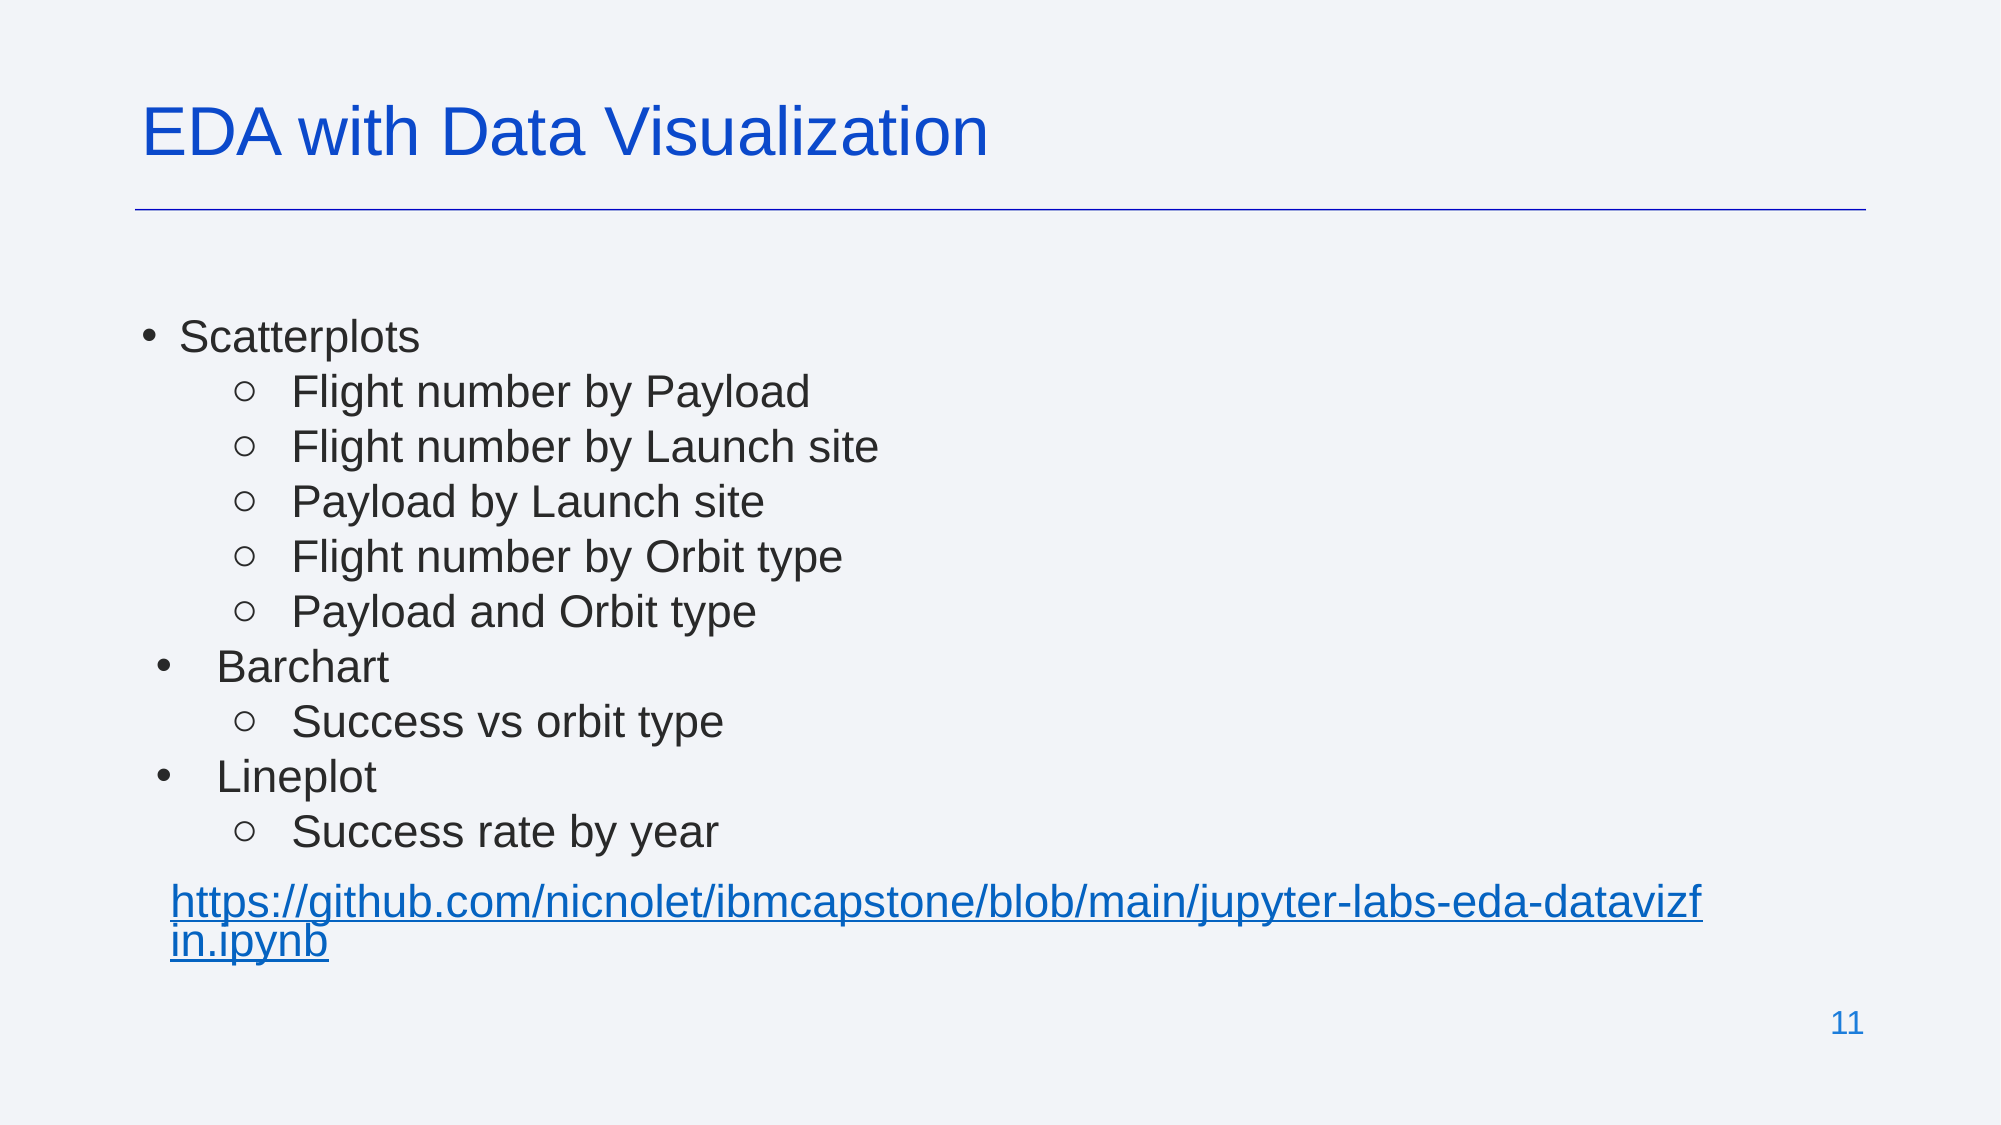

EDA with Data Visualization
Scatterplots
Flight number by Payload
Flight number by Launch site
Payload by Launch site
Flight number by Orbit type
Payload and Orbit type
Barchart
Success vs orbit type
Lineplot
Success rate by year
https://github.com/nicnolet/ibmcapstone/blob/main/jupyter-labs-eda-datavizfin.ipynb
11